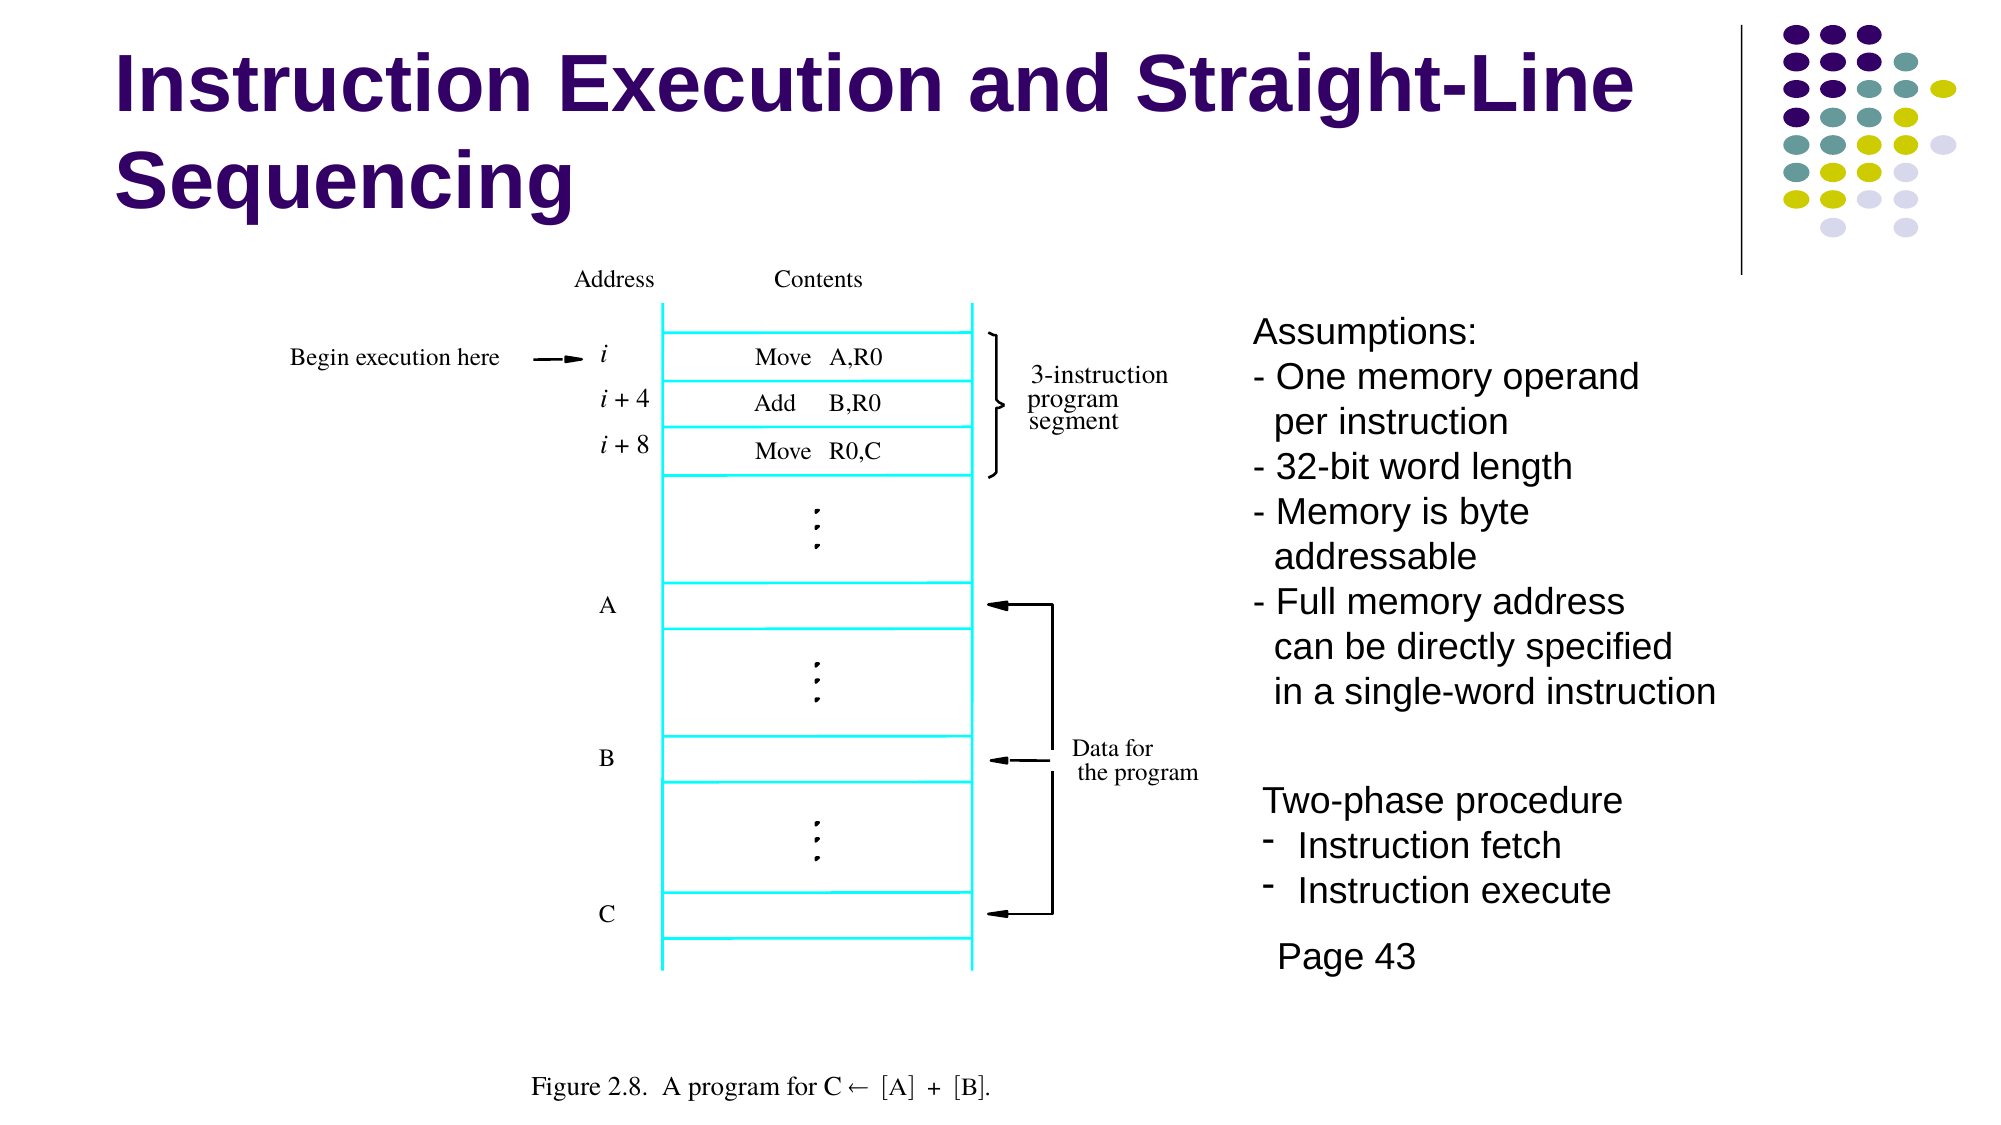

# Instruction Execution and Straight-Line Sequencing
Address
Contents
Assumptions:
- One memory operand
  per instruction
- 32-bit word length
- Memory is byte
  addressable
- Full memory address
  can be directly specified
  in a single-word instruction

i
Begin execution here
Move
A,R0

3-instruction

i
 + 4

program
Add
B,R0
segment

i
 + 8

Move
R0,C

A

Data for

B
the program

Two-phase procedure
Instruction fetch
Instruction execute

C

Page 43

Figure 2.8.  A program for C ← [Α] + [Β].